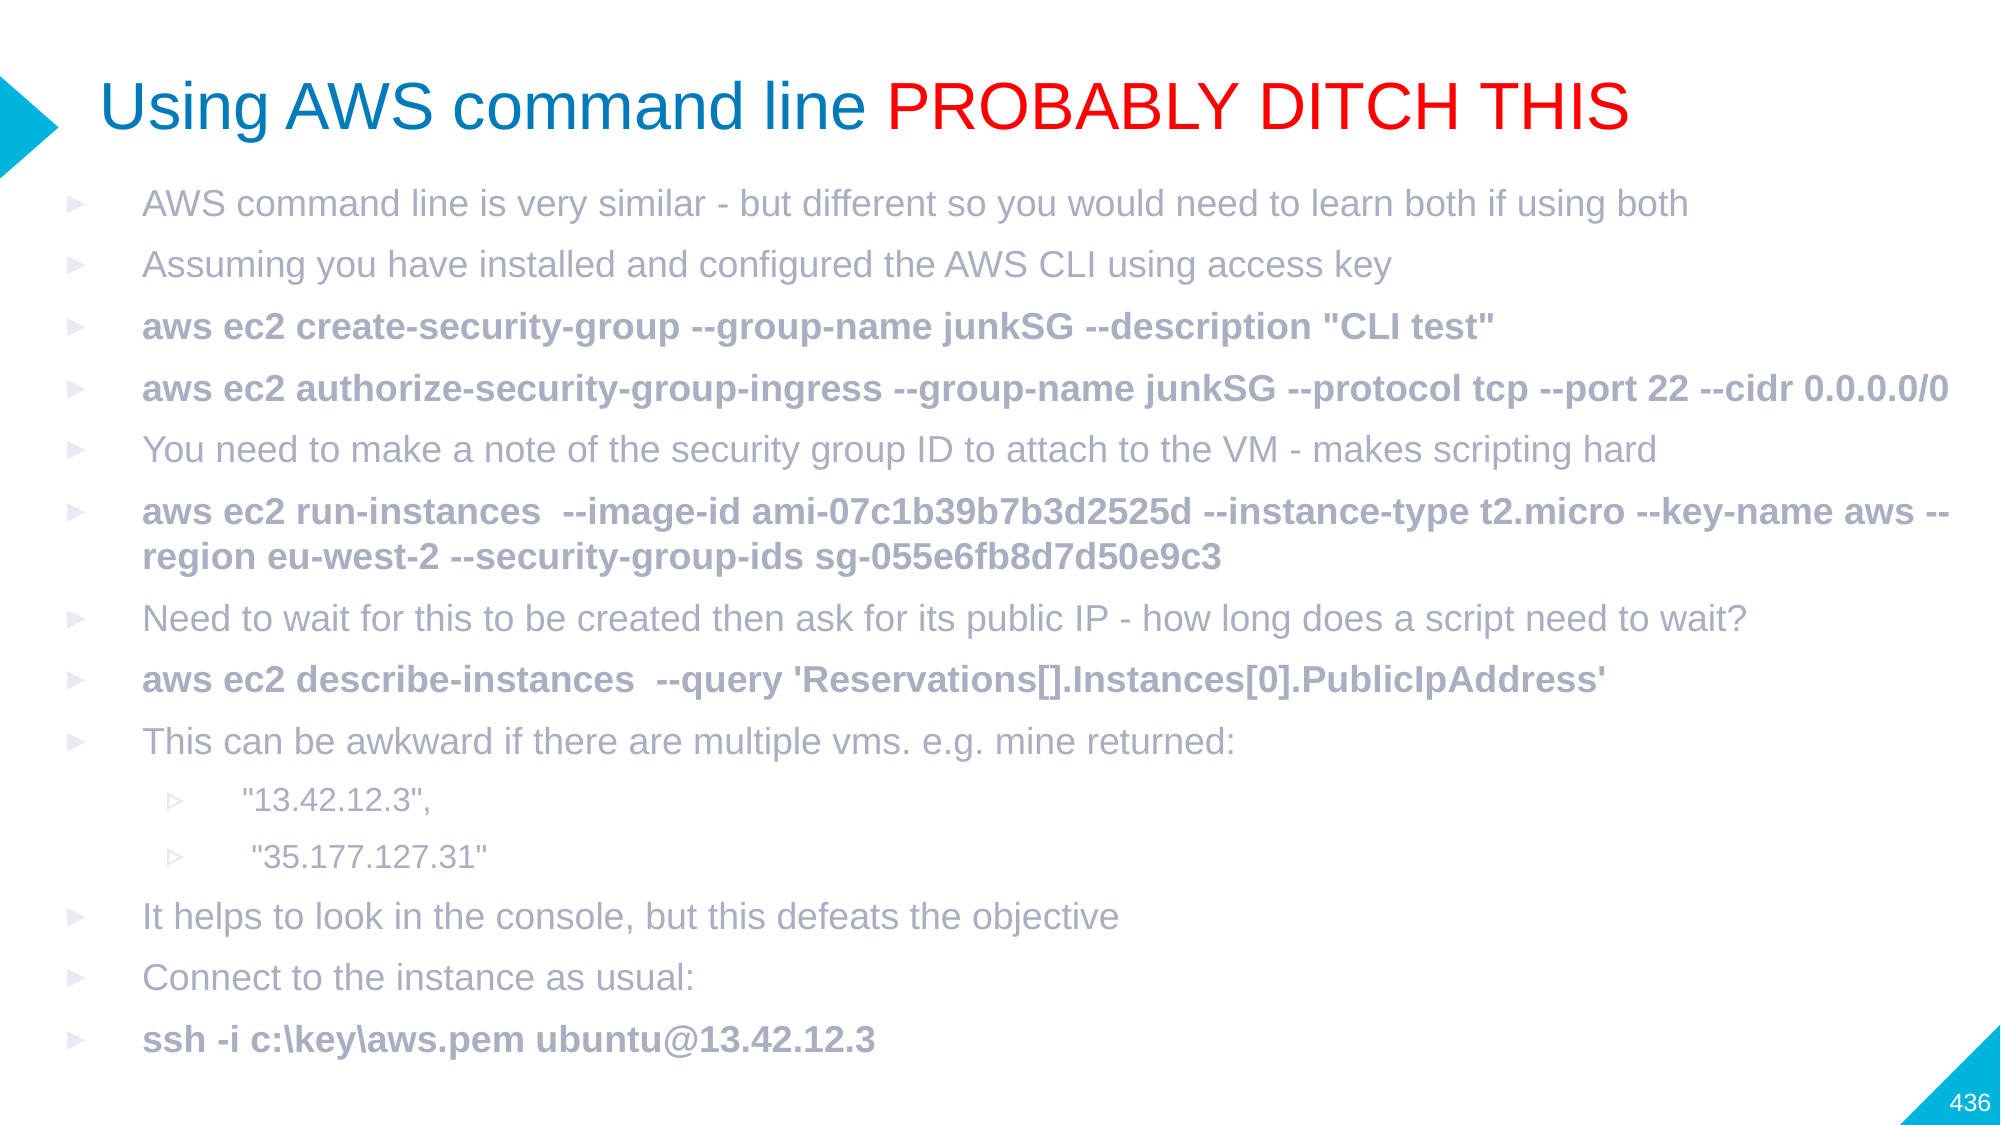

# Using AWS command line PROBABLY DITCH THIS
AWS command line is very similar - but different so you would need to learn both if using both
Assuming you have installed and configured the AWS CLI using access key
aws ec2 create-security-group --group-name junkSG --description "CLI test"
aws ec2 authorize-security-group-ingress --group-name junkSG --protocol tcp --port 22 --cidr 0.0.0.0/0
You need to make a note of the security group ID to attach to the VM - makes scripting hard
aws ec2 run-instances  --image-id ami-07c1b39b7b3d2525d --instance-type t2.micro --key-name aws --region eu-west-2 --security-group-ids sg-055e6fb8d7d50e9c3
Need to wait for this to be created then ask for its public IP - how long does a script need to wait?
aws ec2 describe-instances  --query 'Reservations[].Instances[0].PublicIpAddress'
This can be awkward if there are multiple vms. e.g. mine returned:
"13.42.12.3",
 "35.177.127.31"
It helps to look in the console, but this defeats the objective
Connect to the instance as usual:
ssh -i c:\key\aws.pem ubuntu@13.42.12.3

436